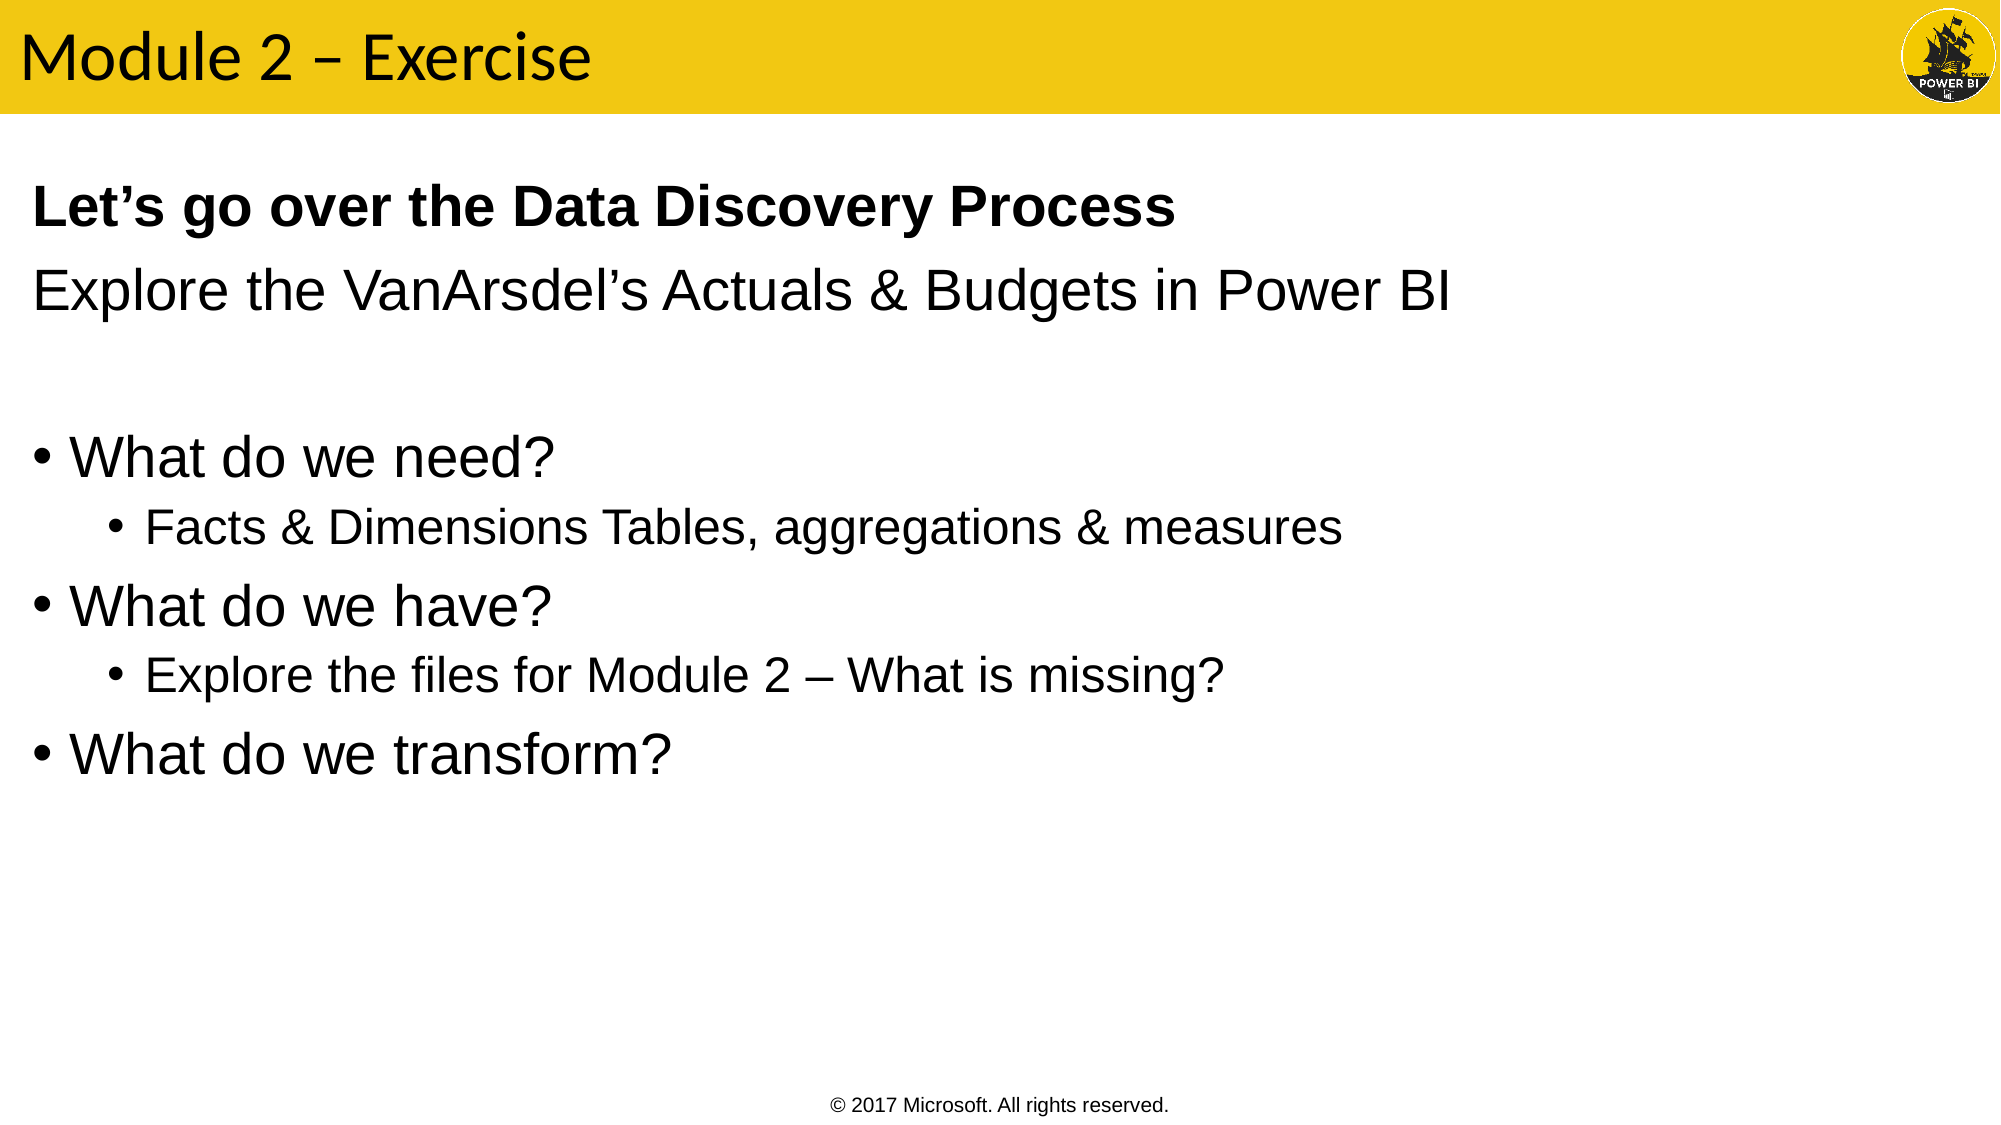

# Module 2 – Exercise
Let’s go over the Data Discovery Process
Explore the VanArsdel’s Actuals & Budgets in Power BI

What do we need?
Facts & Dimensions Tables, aggregations & measures
What do we have?
Explore the files for Module 2 – What is missing?
What do we transform?

© 2017 Microsoft. All rights reserved.